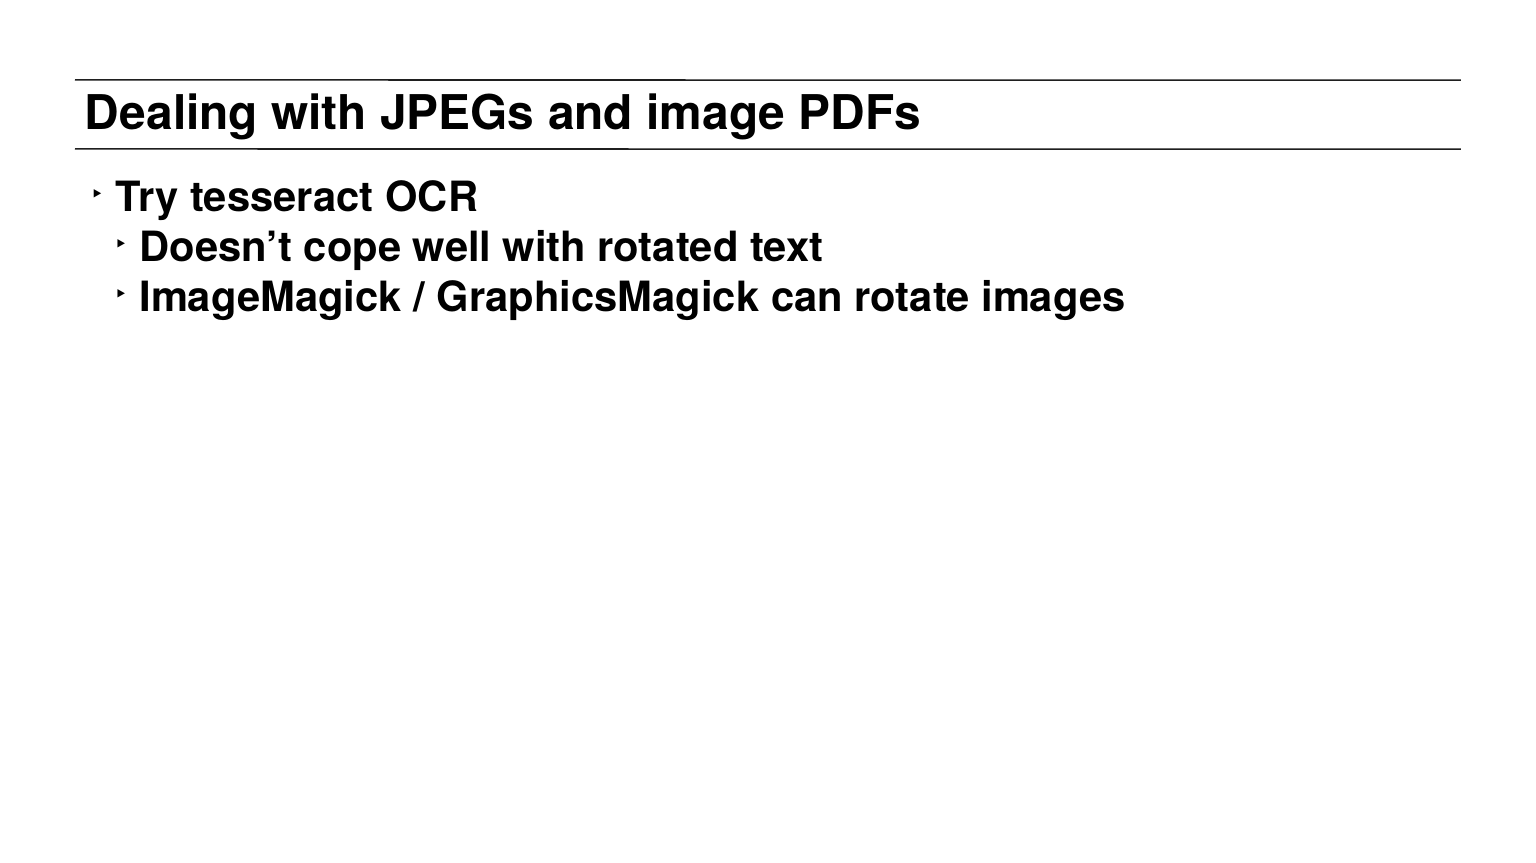

# Dealing with JPEGs and image PDFs
Try tesseract OCR
Doesn’t cope well with rotated text
ImageMagick / GraphicsMagick can rotate images